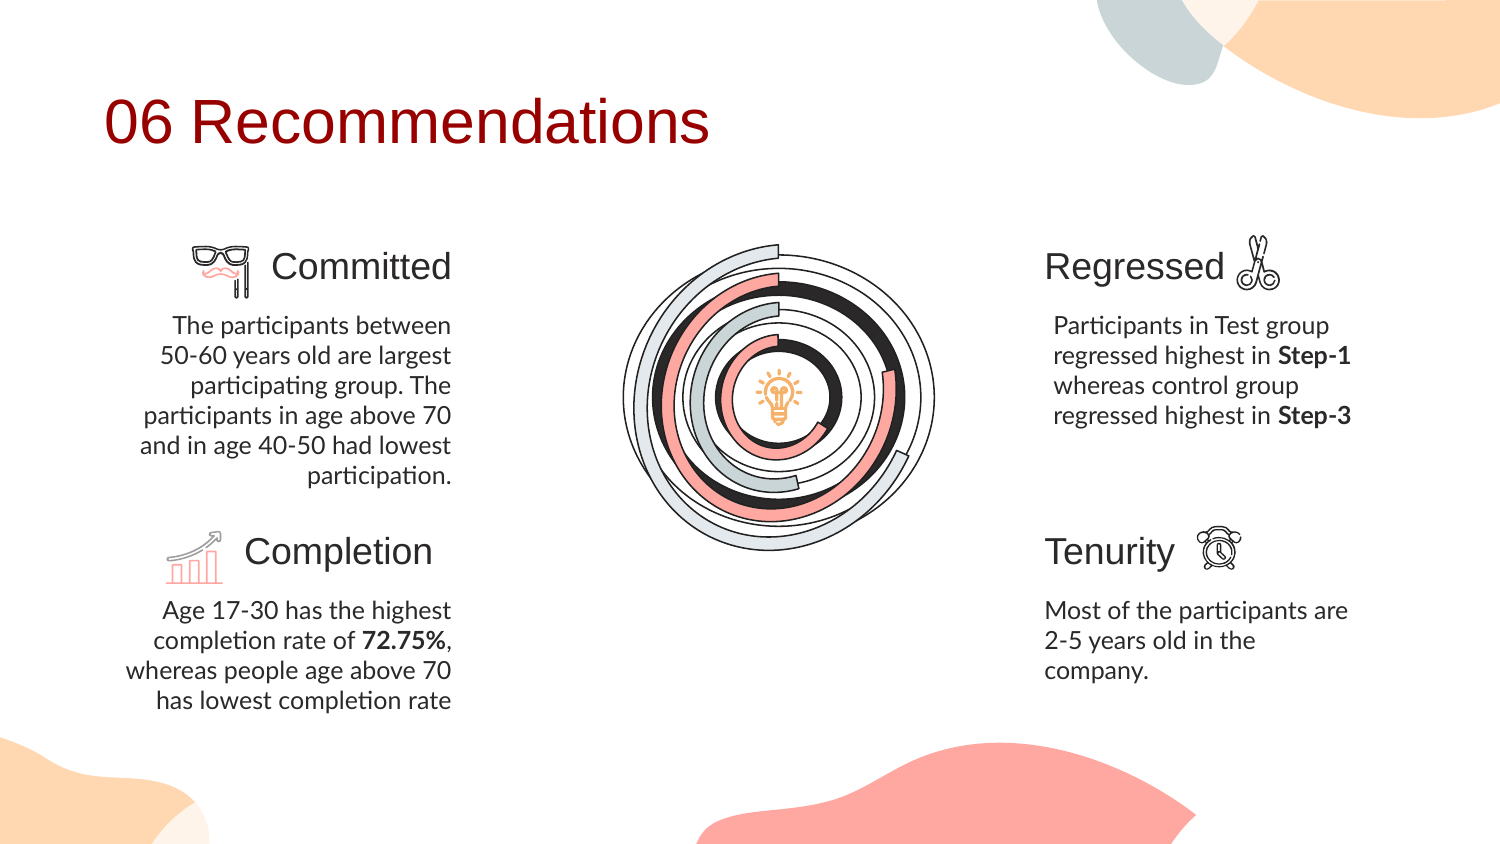

# 06 Recommendations

Committed
Regressed

The participants between 50-60 years old are largest participating group. The participants in age above 70 and in age 40-50 had lowest participation.
Participants in Test group regressed highest in Step-1 whereas control group regressed highest in Step-3

Completion
Tenurity

Most of the participants are 2-5 years old in the company.
Age 17-30 has the highest completion rate of 72.75%, whereas people age above 70 has lowest completion rate